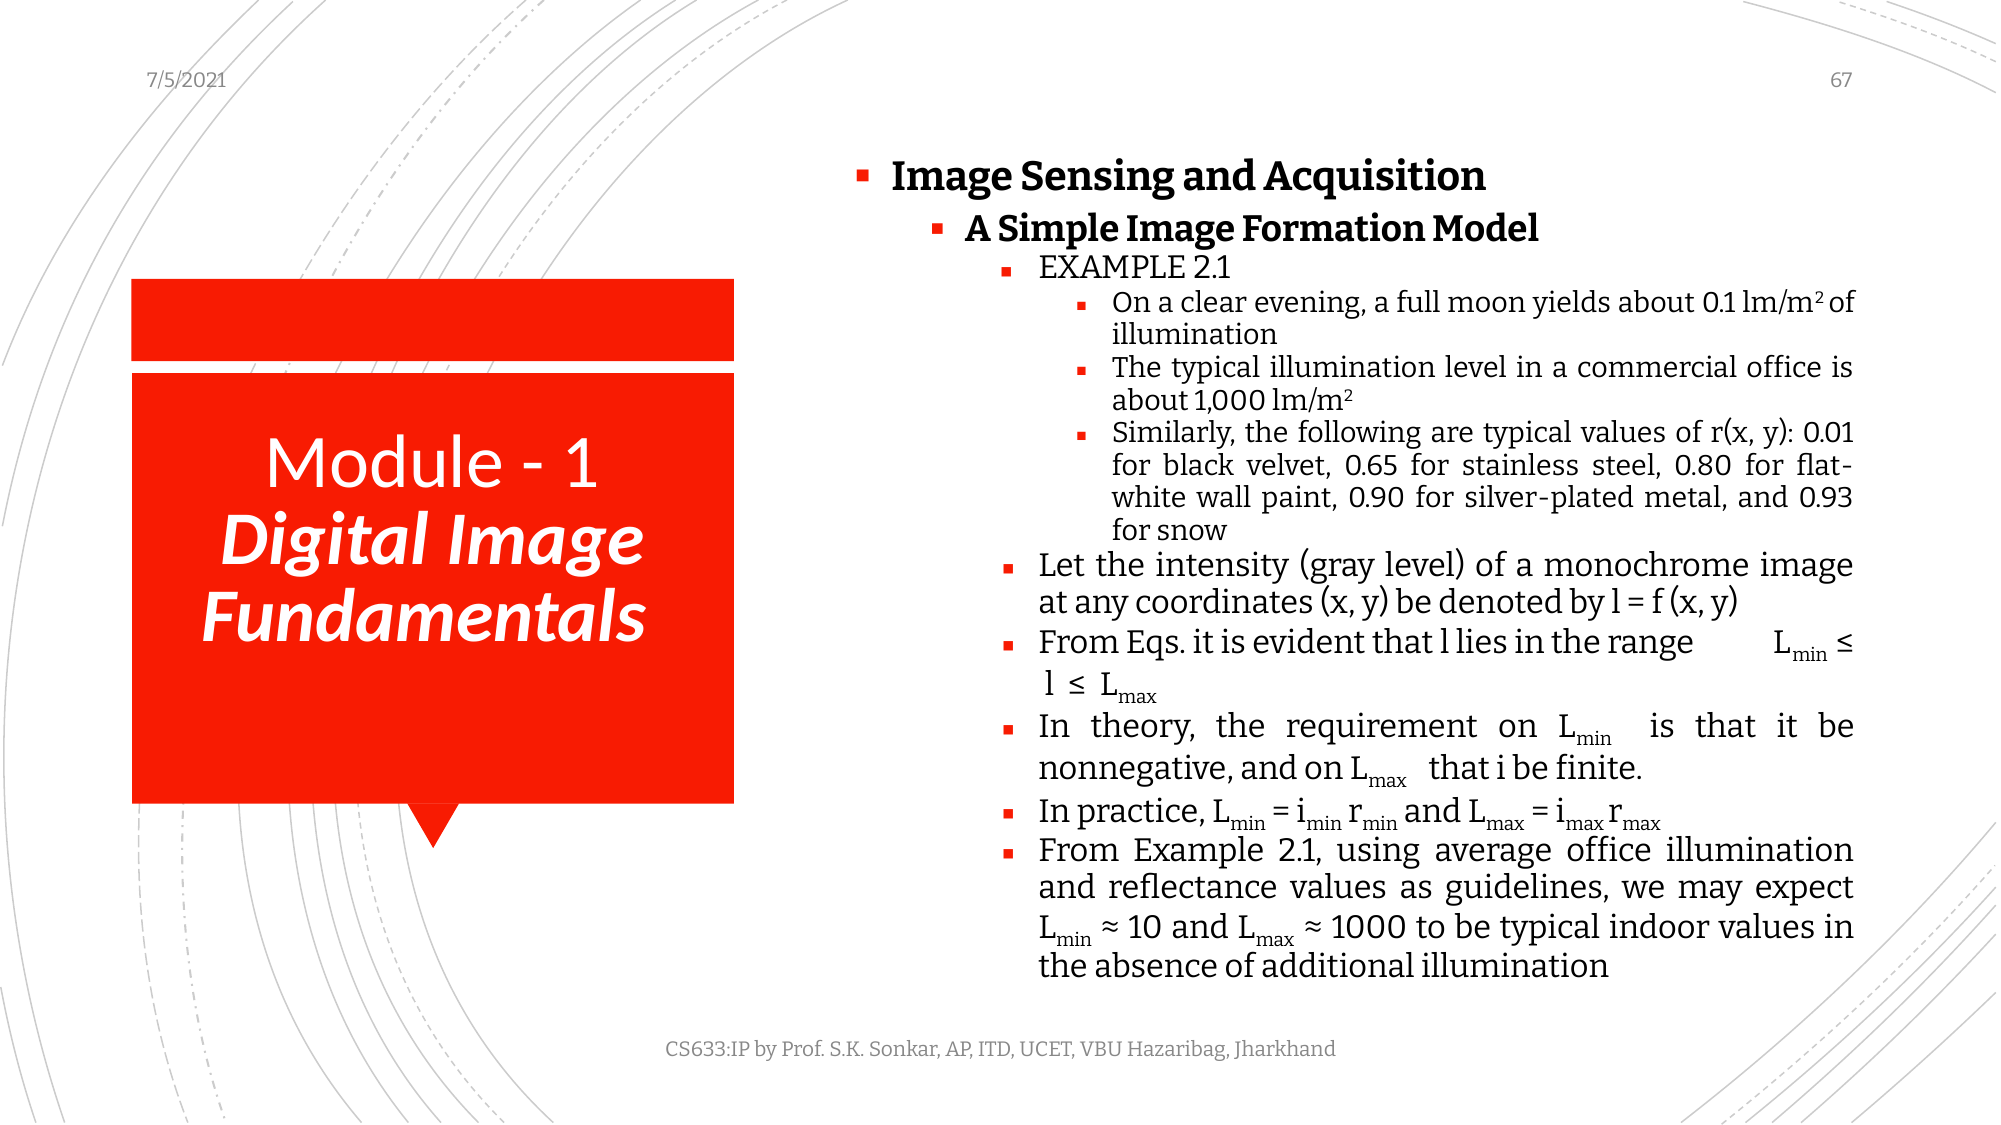

7/5/2021
67
Image Sensing and Acquisition
A Simple Image Formation Model
EXAMPLE 2.1
On a clear evening, a full moon yields about 0.1 lm/m2 of illumination
The typical illumination level in a commercial office is about 1,000 lm/m2
Similarly, the following are typical values of r(x, y): 0.01 for black velvet, 0.65 for stainless steel, 0.80 for flat-white wall paint, 0.90 for silver-plated metal, and 0.93 for snow
Let the intensity (gray level) of a monochrome image at any coordinates (x, y) be denoted by l = f (x, y)
From Eqs. it is evident that l lies in the range            Lmin  ≤  l  ≤  Lmax
In theory, the requirement on Lmin  is that it be nonnegative, and on Lmax     that i be finite.
In practice, Lmin = imin rmin and Lmax = imax rmax
From Example 2.1, using average office illumination and reflectance values as guidelines, we may expect Lmin ≈ 10 and Lmax ≈ 1000 to be typical indoor values in the absence of additional illumination
# Module - 1 Digital Image Fundamentals
CS633:IP by Prof. S.K. Sonkar, AP, ITD, UCET, VBU Hazaribag, Jharkhand